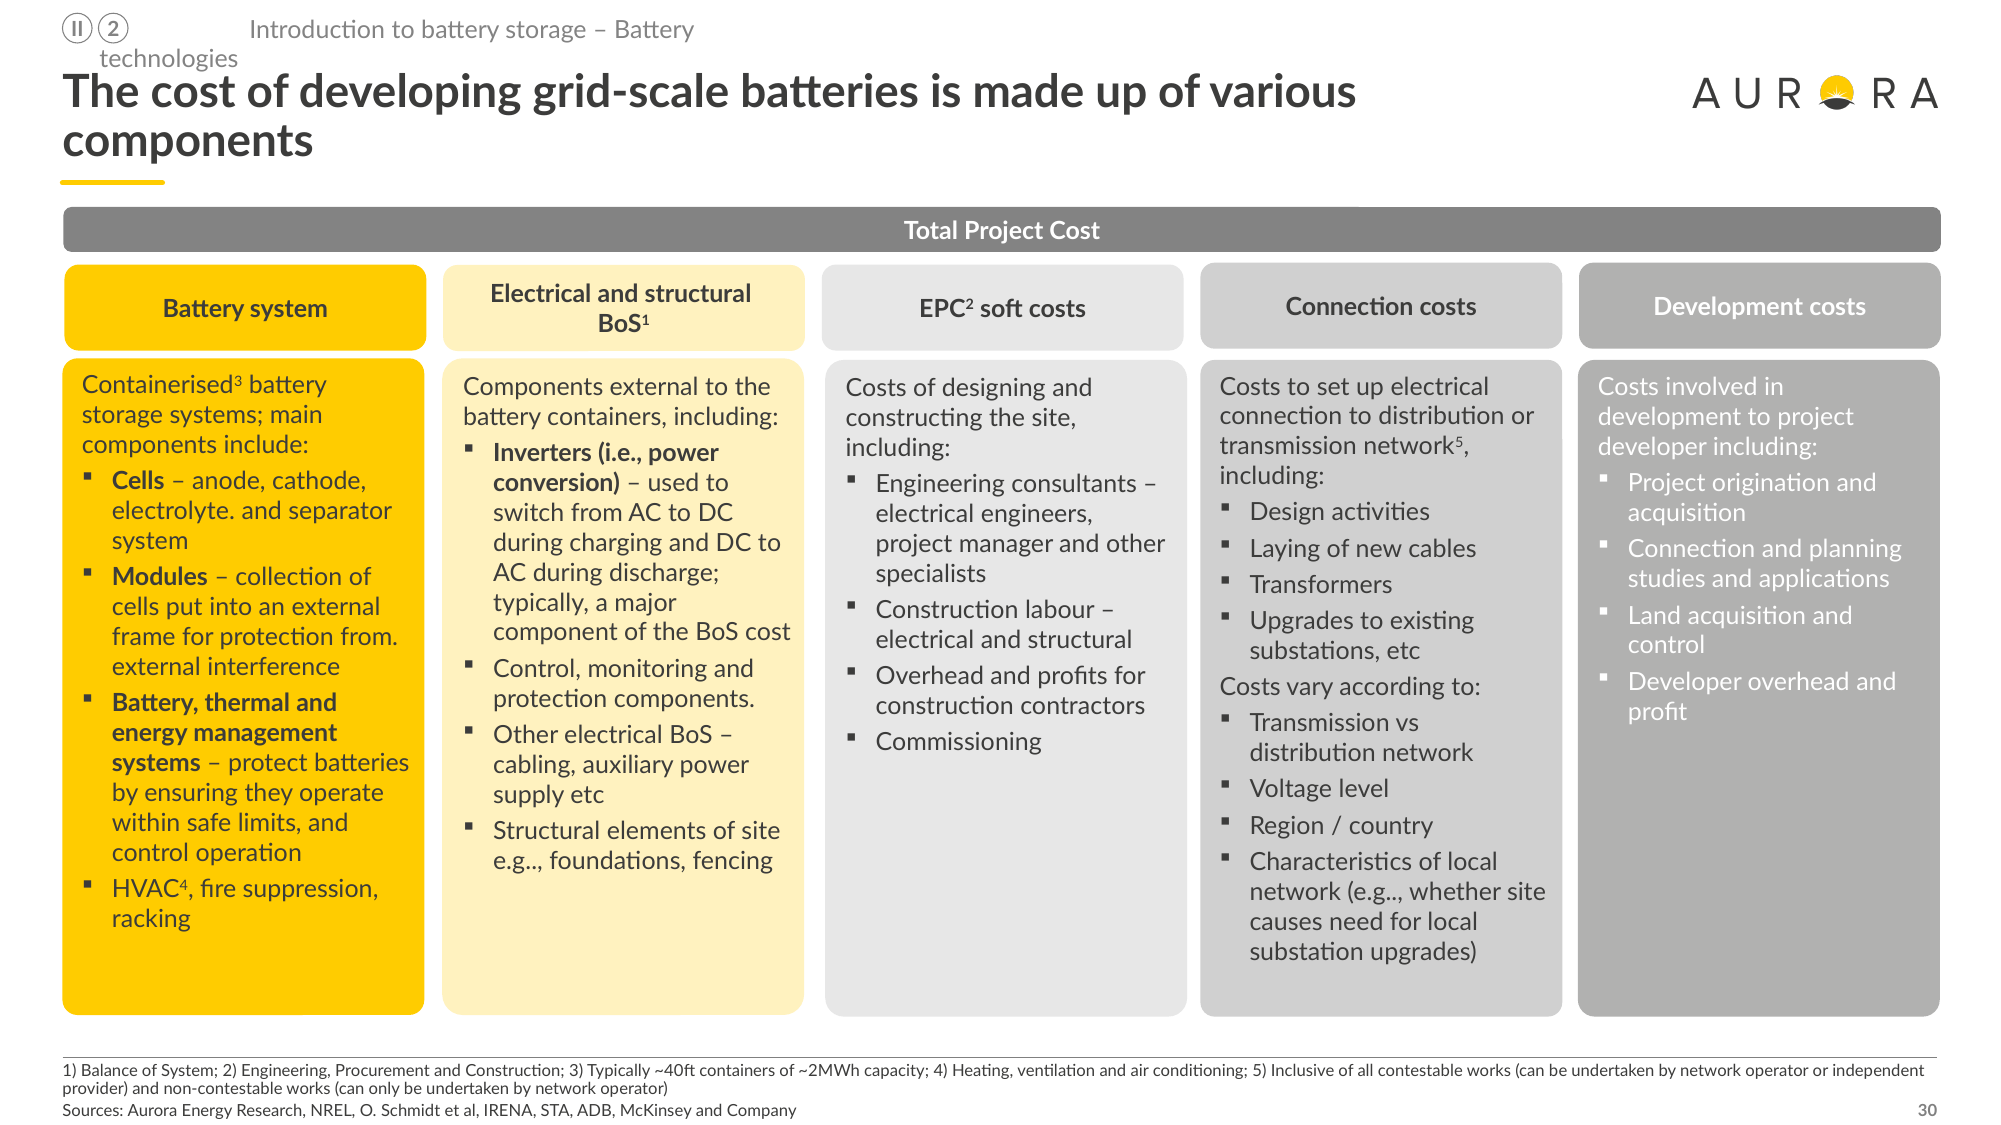

Introduction to battery storage – Battery technologies
II
2
# The cost of developing grid-scale batteries is made up of various components
Total Project Cost
Connection costs
Development costs
Battery system
EPC2 soft costs
Electrical and structural
BoS1
Containerised3 battery storage systems; main components include:
Cells – anode, cathode, electrolyte. and separator system
Modules – collection of cells put into an external frame for protection from. external interference
Battery, thermal and energy management systems – protect batteries by ensuring they operate within safe limits, and control operation
HVAC4, fire suppression, racking
Components external to the battery containers, including:
Inverters (i.e., power conversion) – used to switch from AC to DC during charging and DC to AC during discharge; typically, a major component of the BoS cost
Control, monitoring and protection components.
Other electrical BoS – cabling, auxiliary power supply etc
Structural elements of site e.g.., foundations, fencing
Costs of designing and constructing the site, including:
Engineering consultants – electrical engineers, project manager and other specialists
Construction labour – electrical and structural
Overhead and profits for construction contractors
Commissioning
Costs to set up electrical connection to distribution or transmission network5, including:
Design activities
Laying of new cables
Transformers
Upgrades to existing substations, etc
Costs vary according to:
Transmission vs distribution network
Voltage level
Region / country
Characteristics of local network (e.g.., whether site causes need for local substation upgrades)
Costs involved in development to project developer including:
Project origination and acquisition
Connection and planning studies and applications
Land acquisition and control
Developer overhead and profit
1) Balance of System; 2) Engineering, Procurement and Construction; 3) Typically ~40ft containers of ~2MWh capacity; 4) Heating, ventilation and air conditioning; 5) Inclusive of all contestable works (can be undertaken by network operator or independent provider) and non-contestable works (can only be undertaken by network operator)
Sources: Aurora Energy Research, NREL, O. Schmidt et al, IRENA, STA, ADB, McKinsey and Company